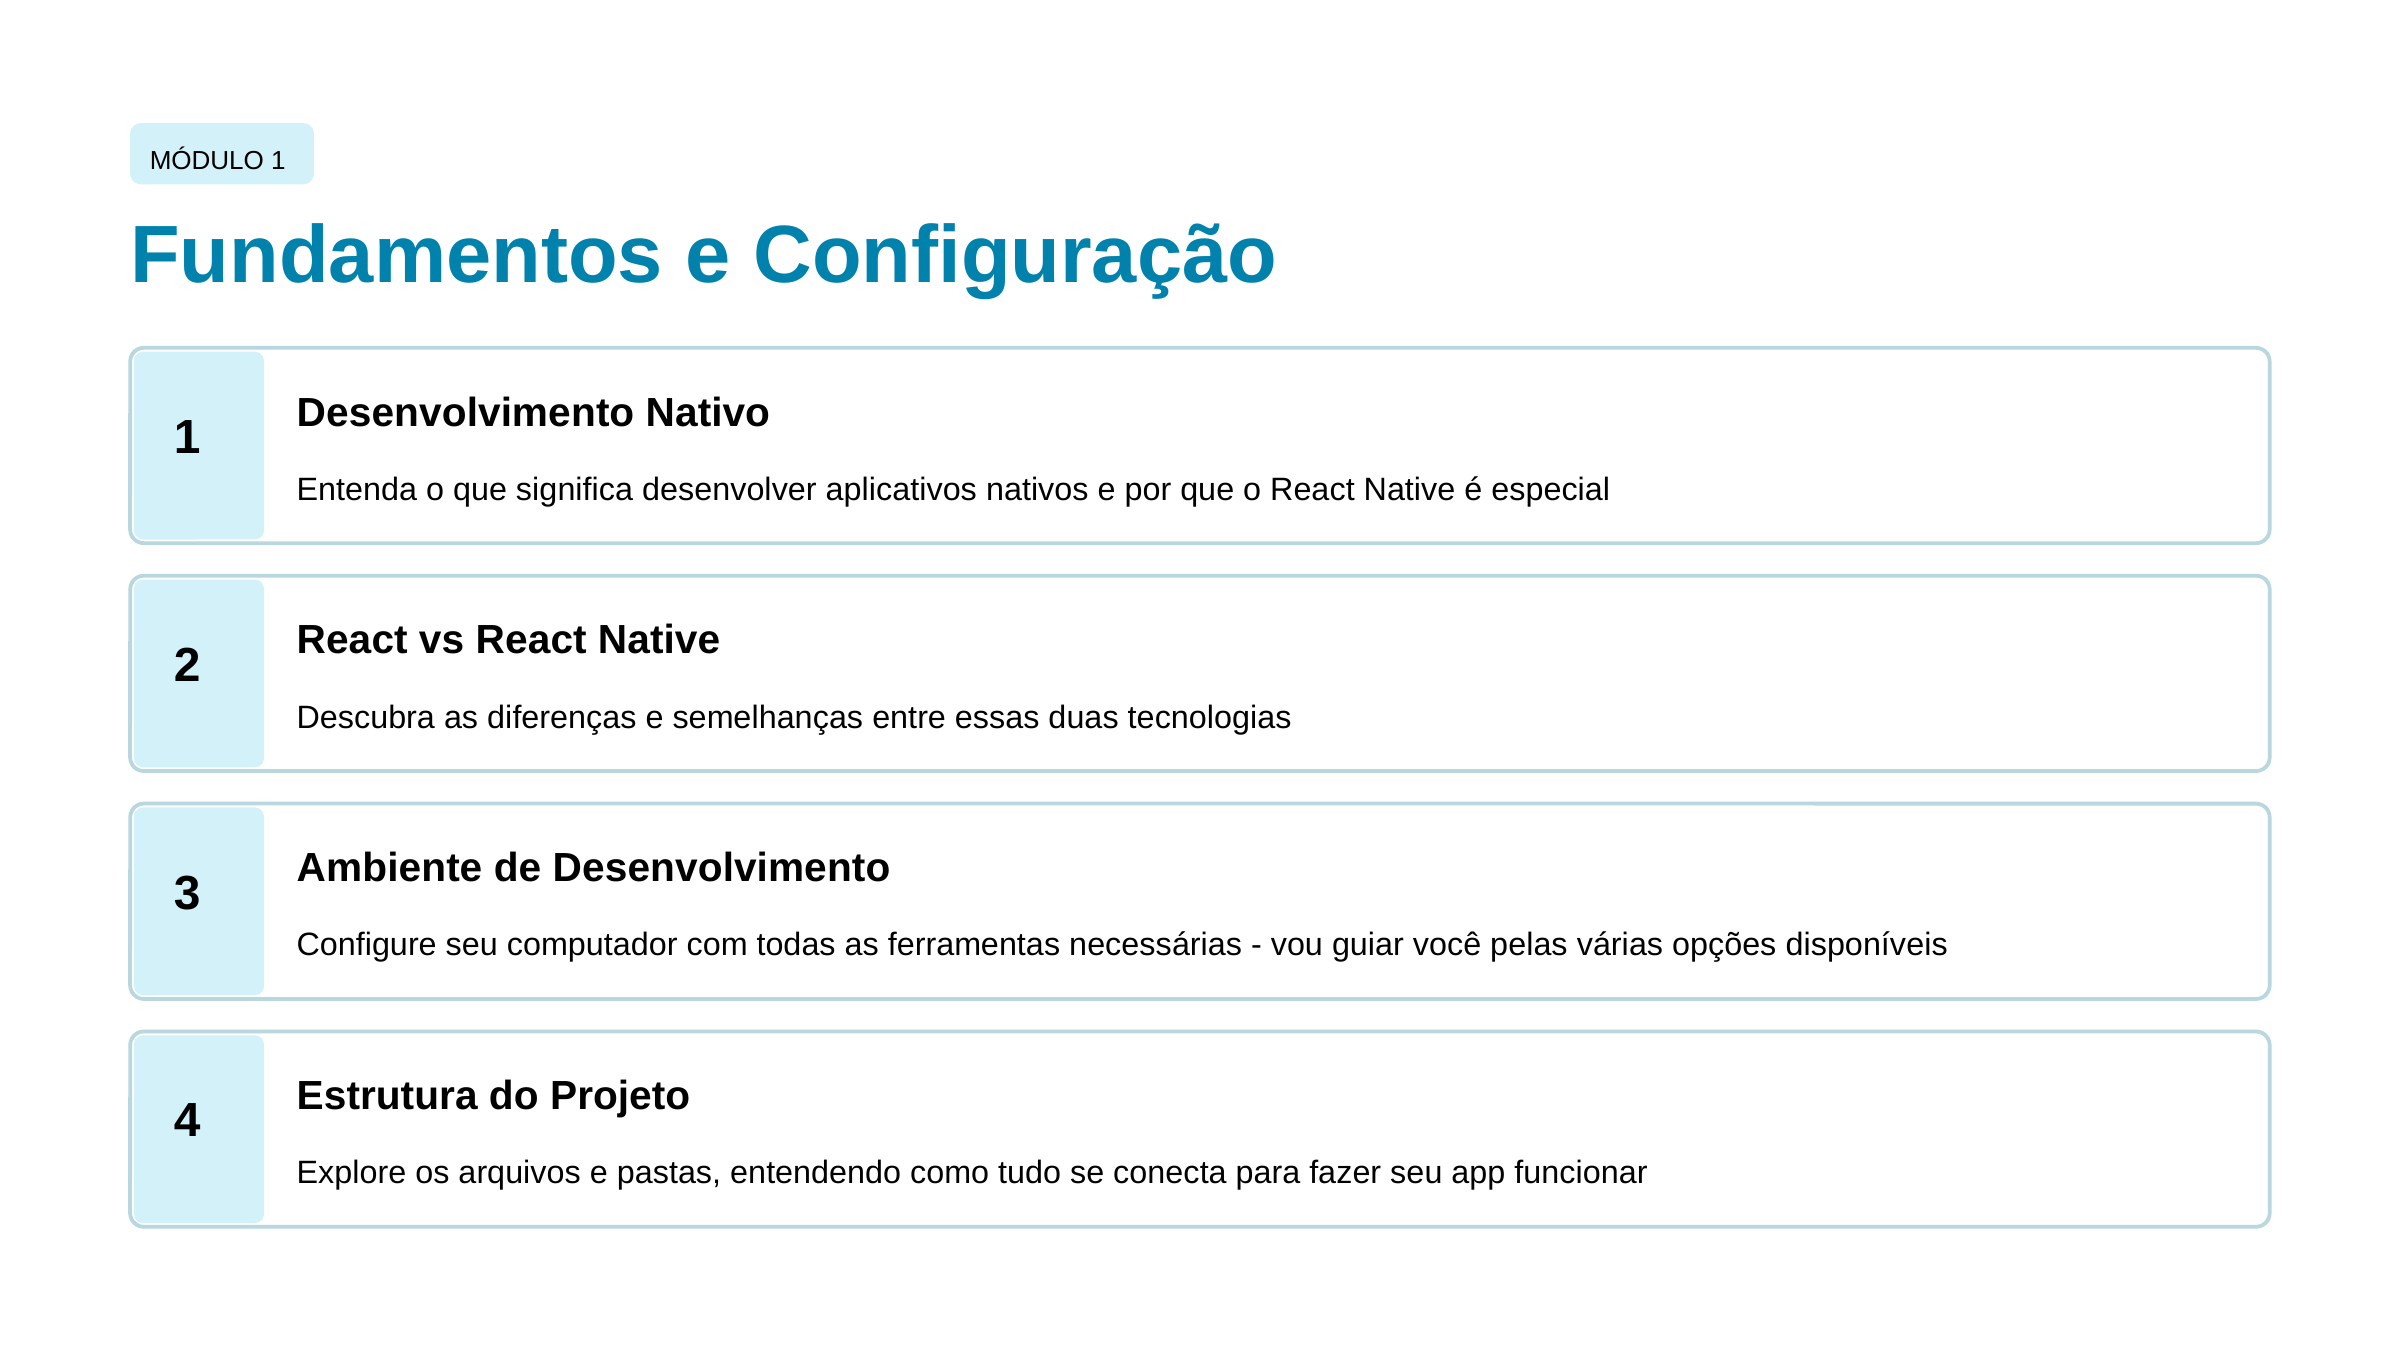

MÓDULO 1
Fundamentos e Configuração

Desenvolvimento Nativo
1
Entenda o que significa desenvolver aplicativos nativos e por que o React Native é especial

React vs React Native
2
Descubra as diferenças e semelhanças entre essas duas tecnologias

Ambiente de Desenvolvimento
3
Configure seu computador com todas as ferramentas necessárias - vou guiar você pelas várias opções disponíveis

Estrutura do Projeto
4
Explore os arquivos e pastas, entendendo como tudo se conecta para fazer seu app funcionar